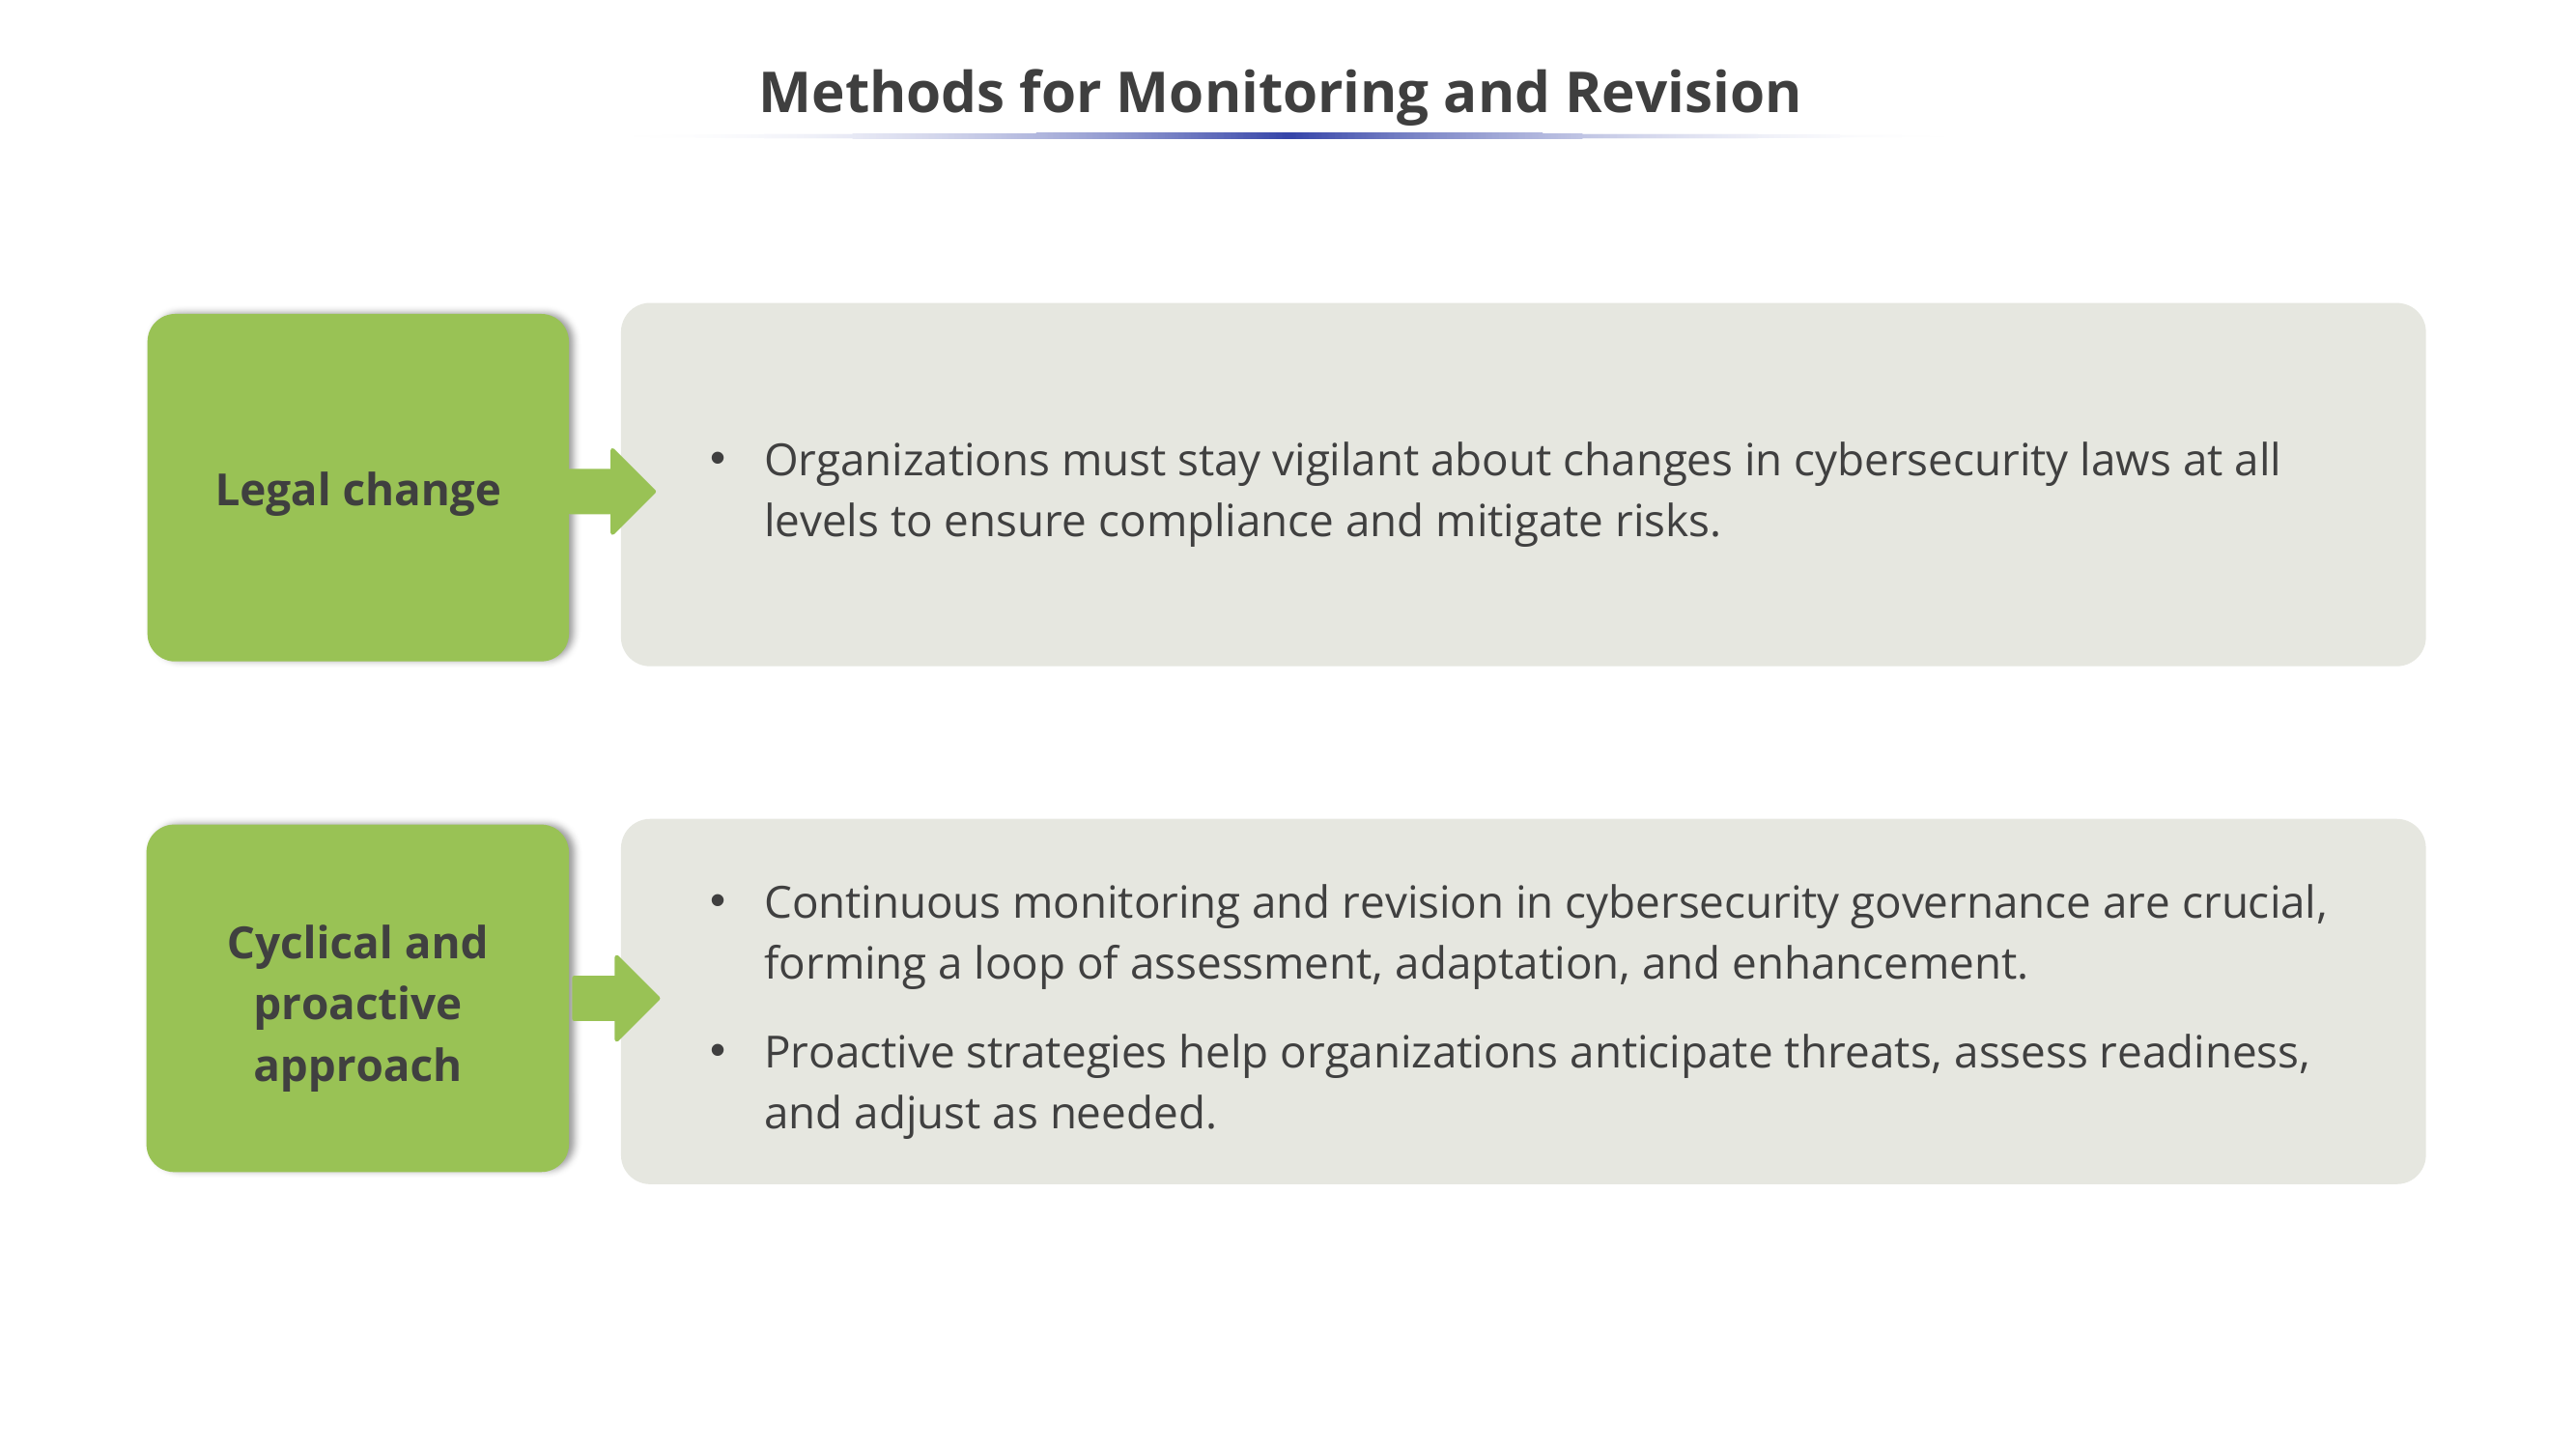

# Methods for Monitoring and Revision

Organizations must stay vigilant about changes in cybersecurity laws at all levels to ensure compliance and mitigate risks.
Legal change

Continuous monitoring and revision in cybersecurity governance are crucial, forming a loop of assessment, adaptation, and enhancement.

Proactive strategies help organizations anticipate threats, assess readiness, and adjust as needed.
Cyclical and proactive approach